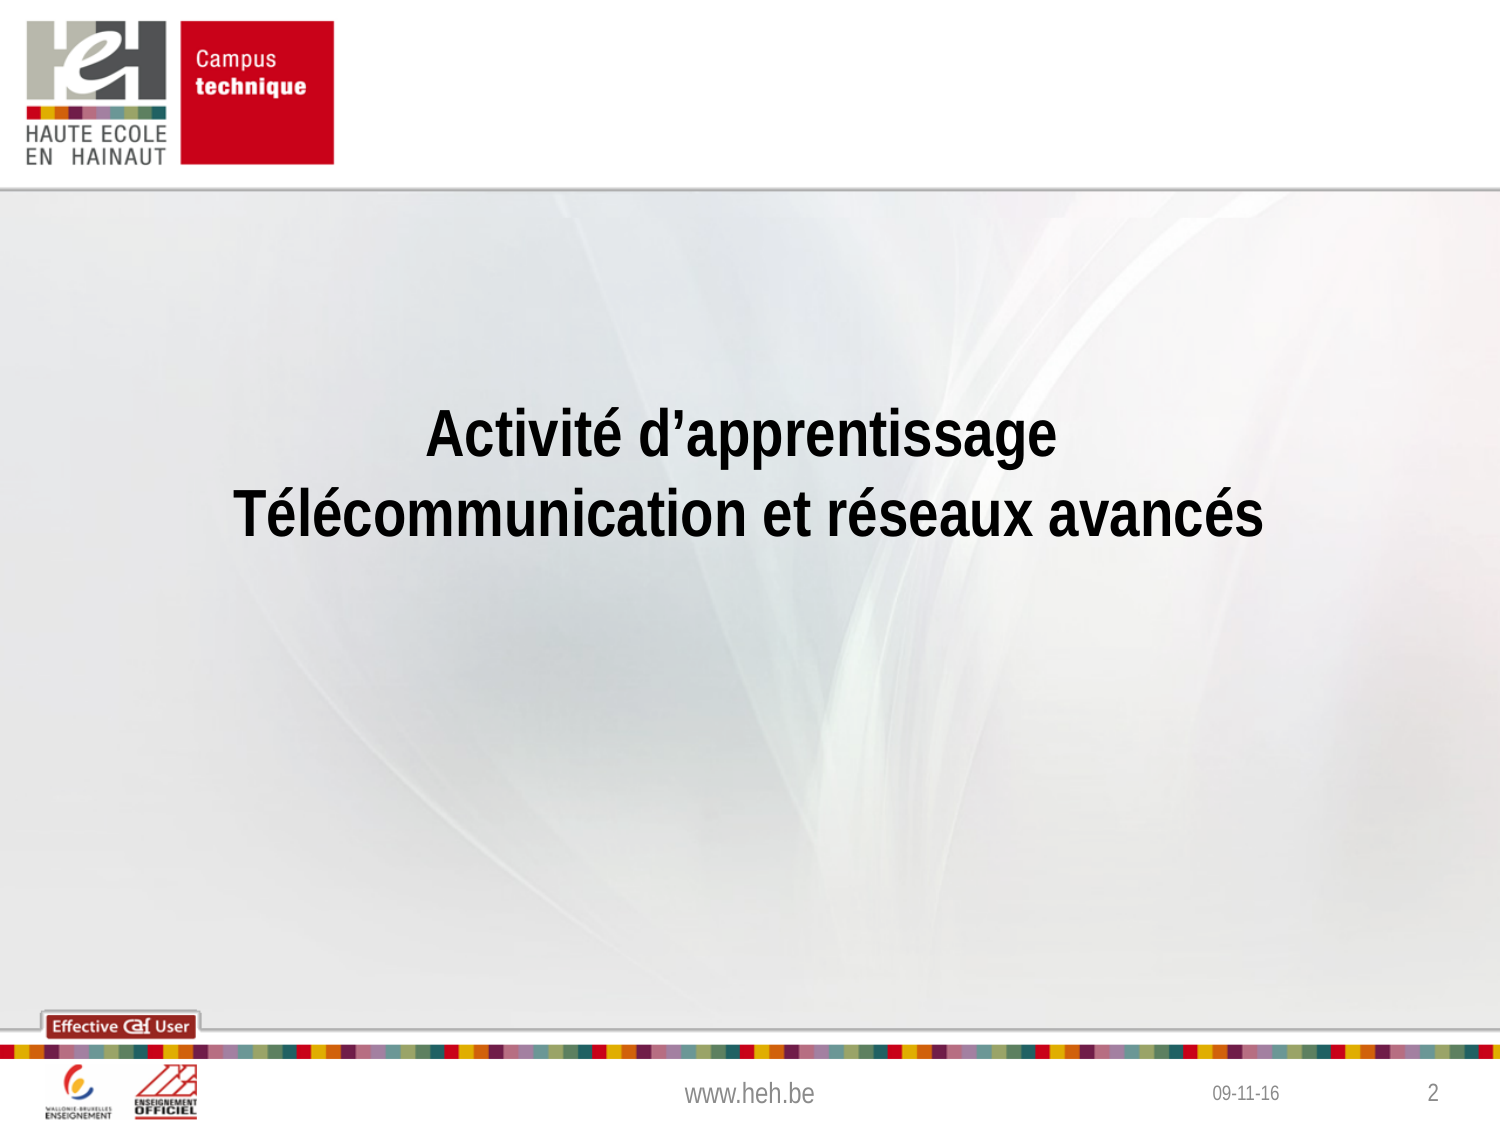

# Activité d’apprentissage Télécommunication et réseaux avancés

www.heh.be
09-11-16
2